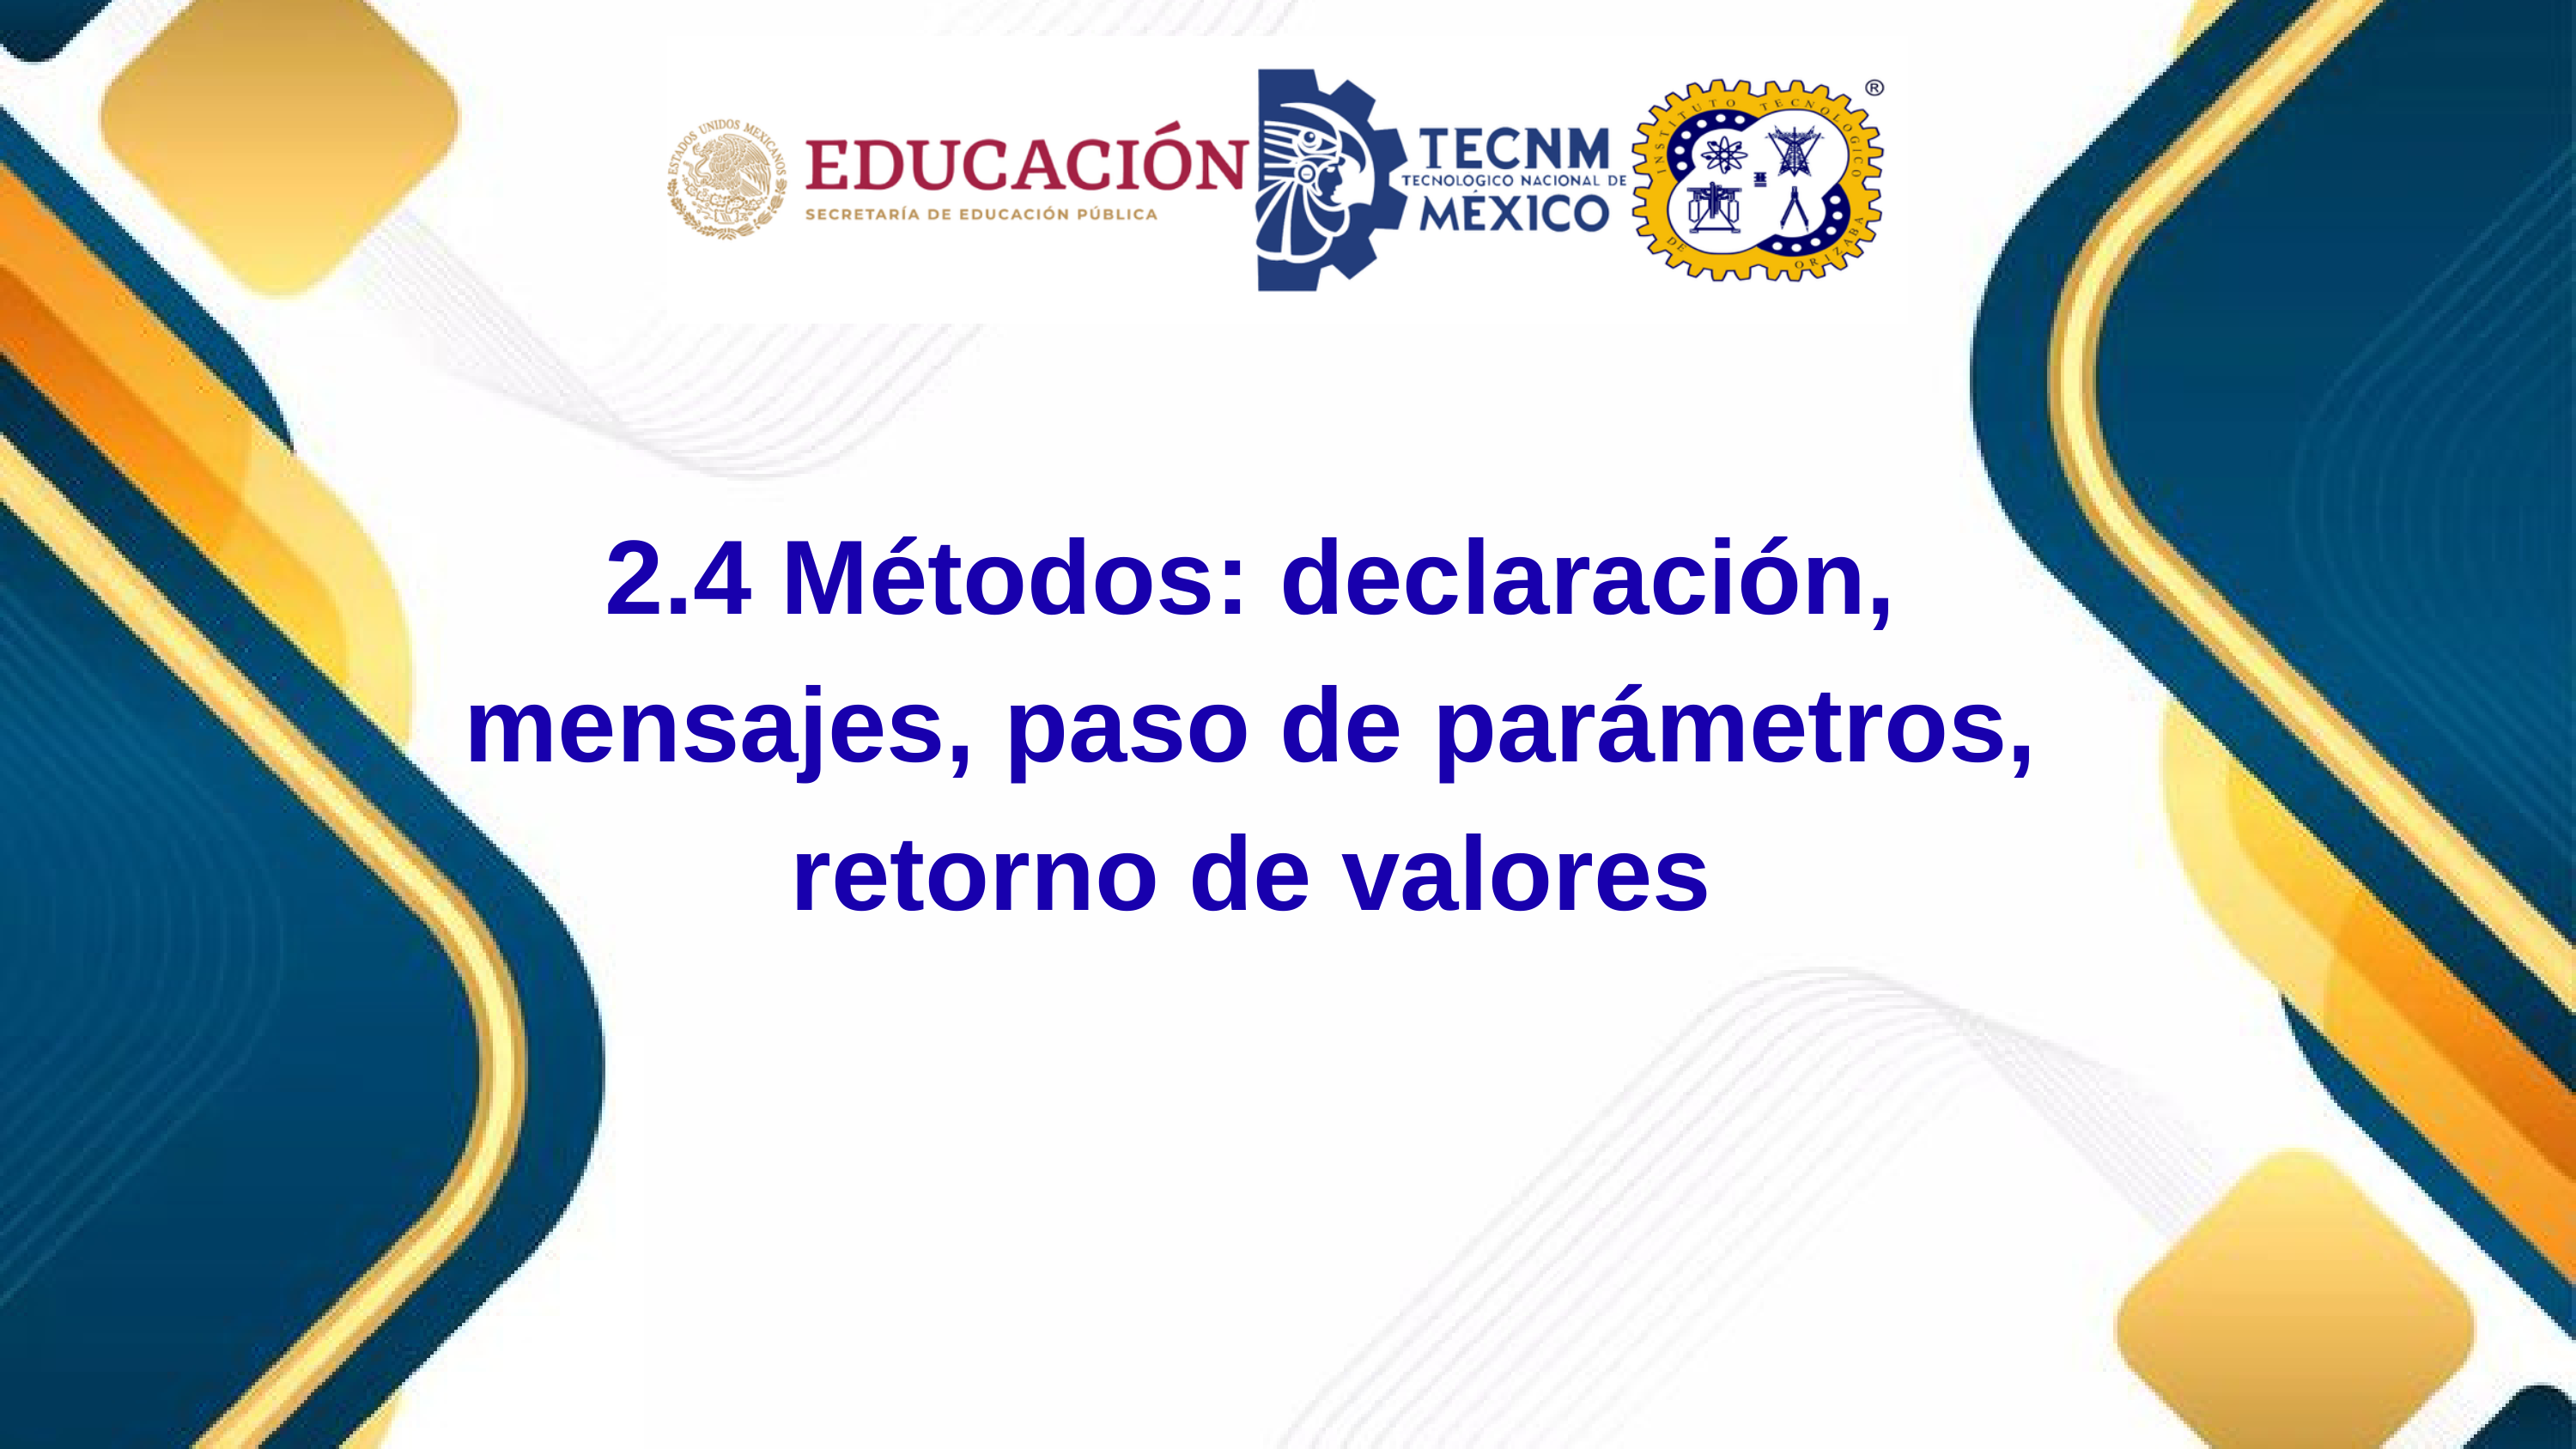

2.4 Métodos: declaración, mensajes, paso de parámetros, retorno de valores